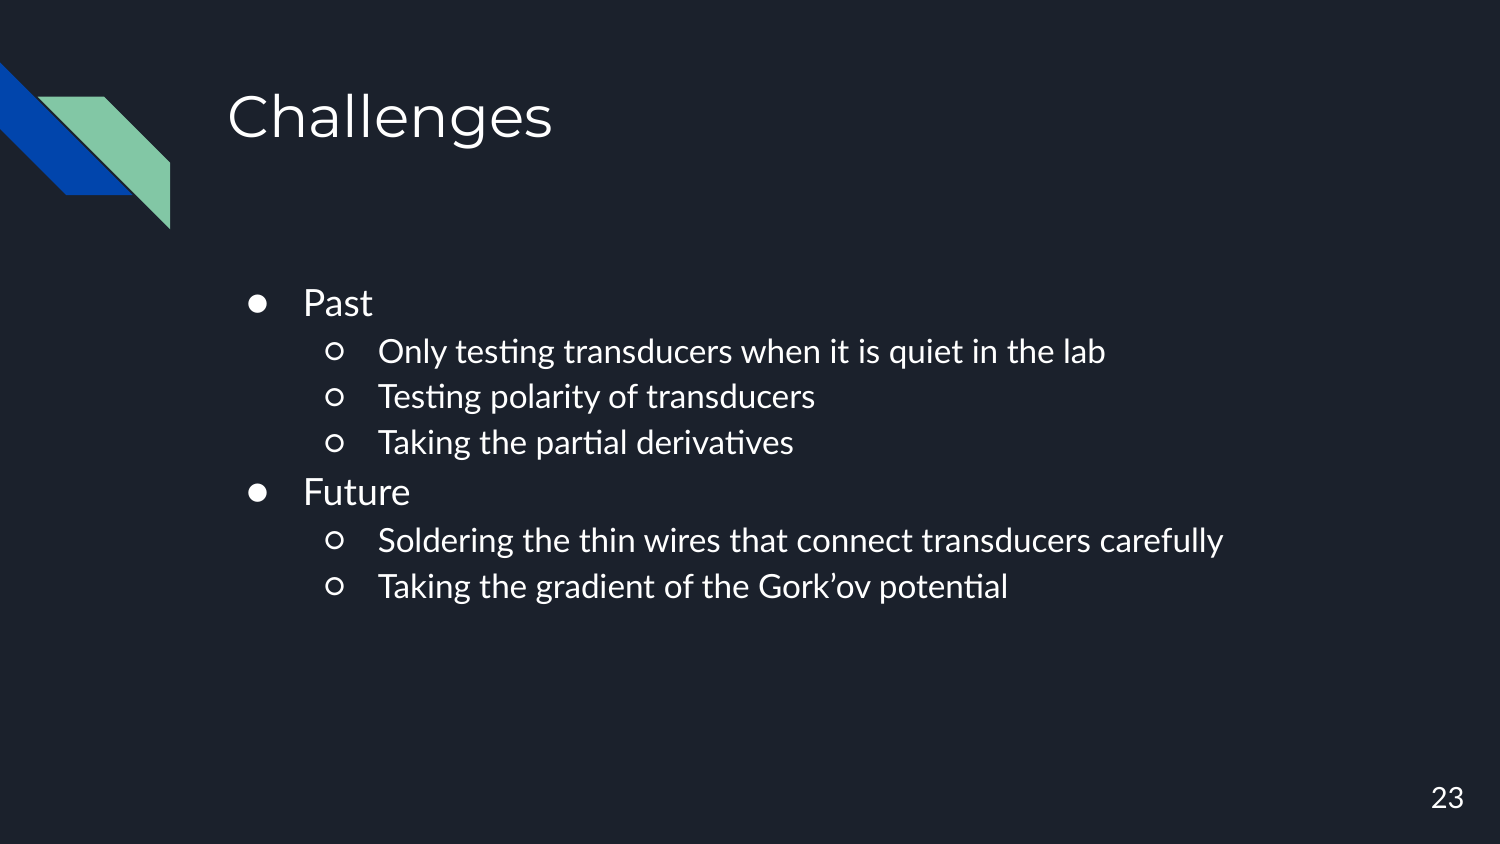

# Challenges
Past
Only testing transducers when it is quiet in the lab
Testing polarity of transducers
Taking the partial derivatives
Future
Soldering the thin wires that connect transducers carefully
Taking the gradient of the Gork’ov potential
23